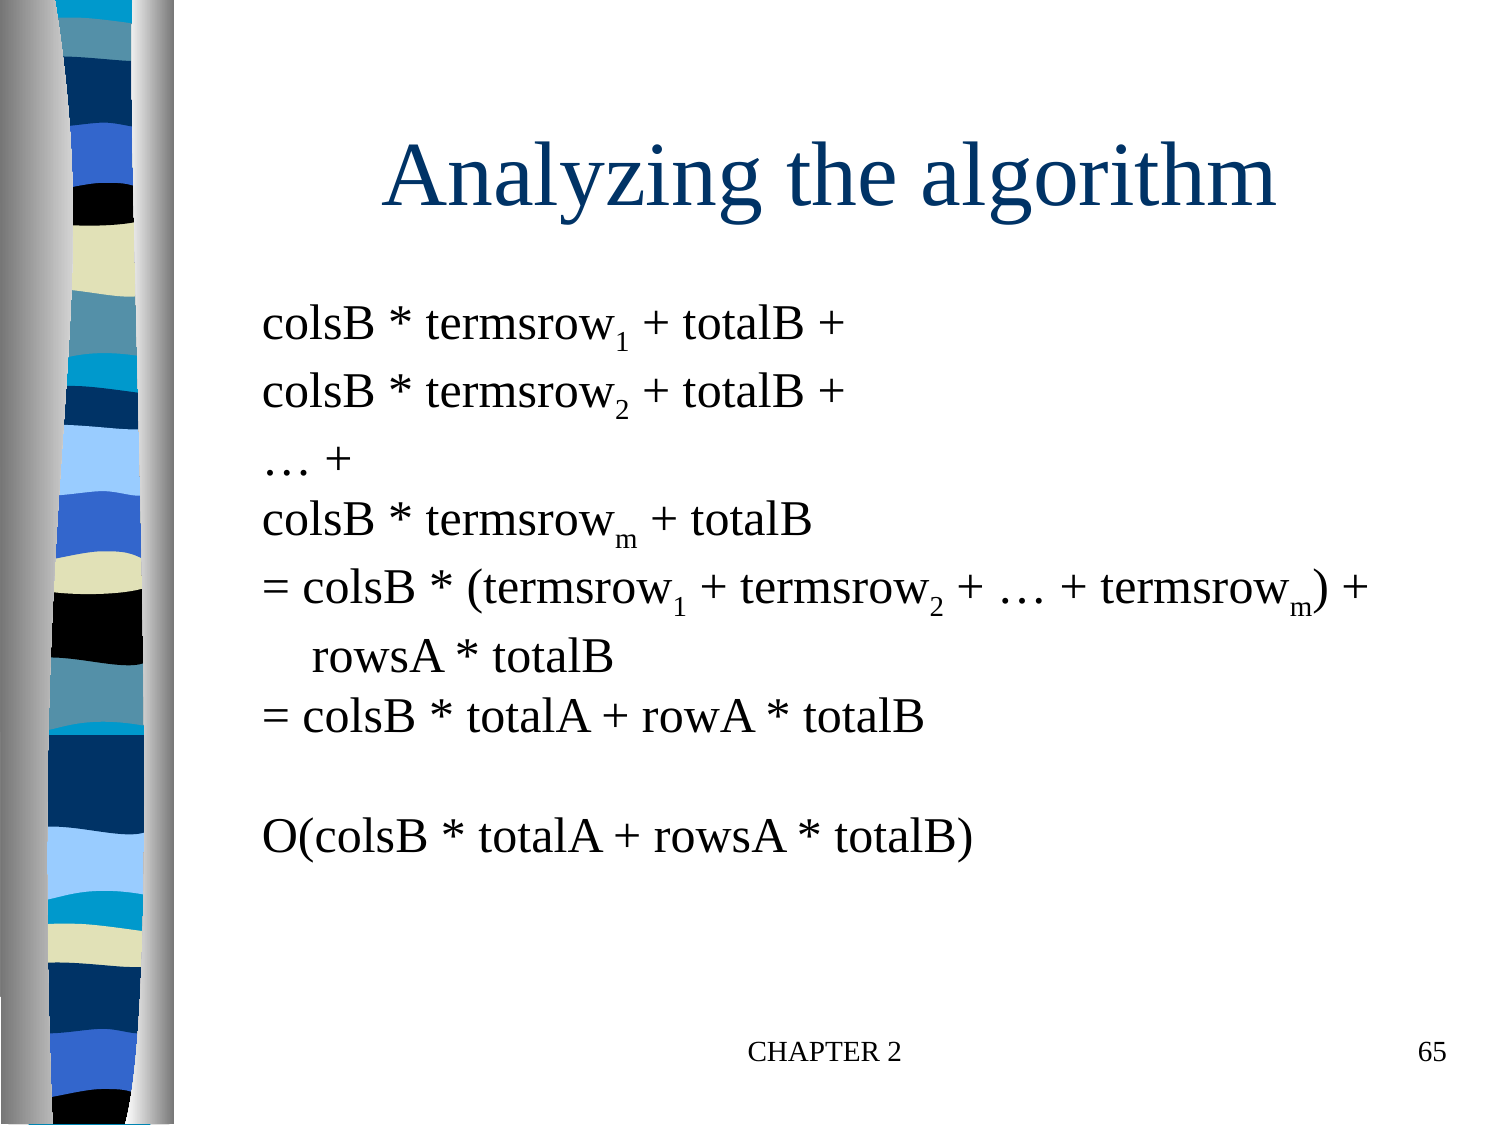

# Analyzing the algorithm
colsB * termsrow1 + totalB +
colsB * termsrow2 + totalB +
… +
colsB * termsrowm + totalB
= colsB * (termsrow1 + termsrow2 + … + termsrowm) +
    rowsA * totalB
= colsB * totalA + rowA * totalB

O(colsB * totalA + rowsA * totalB)
CHAPTER 2
65